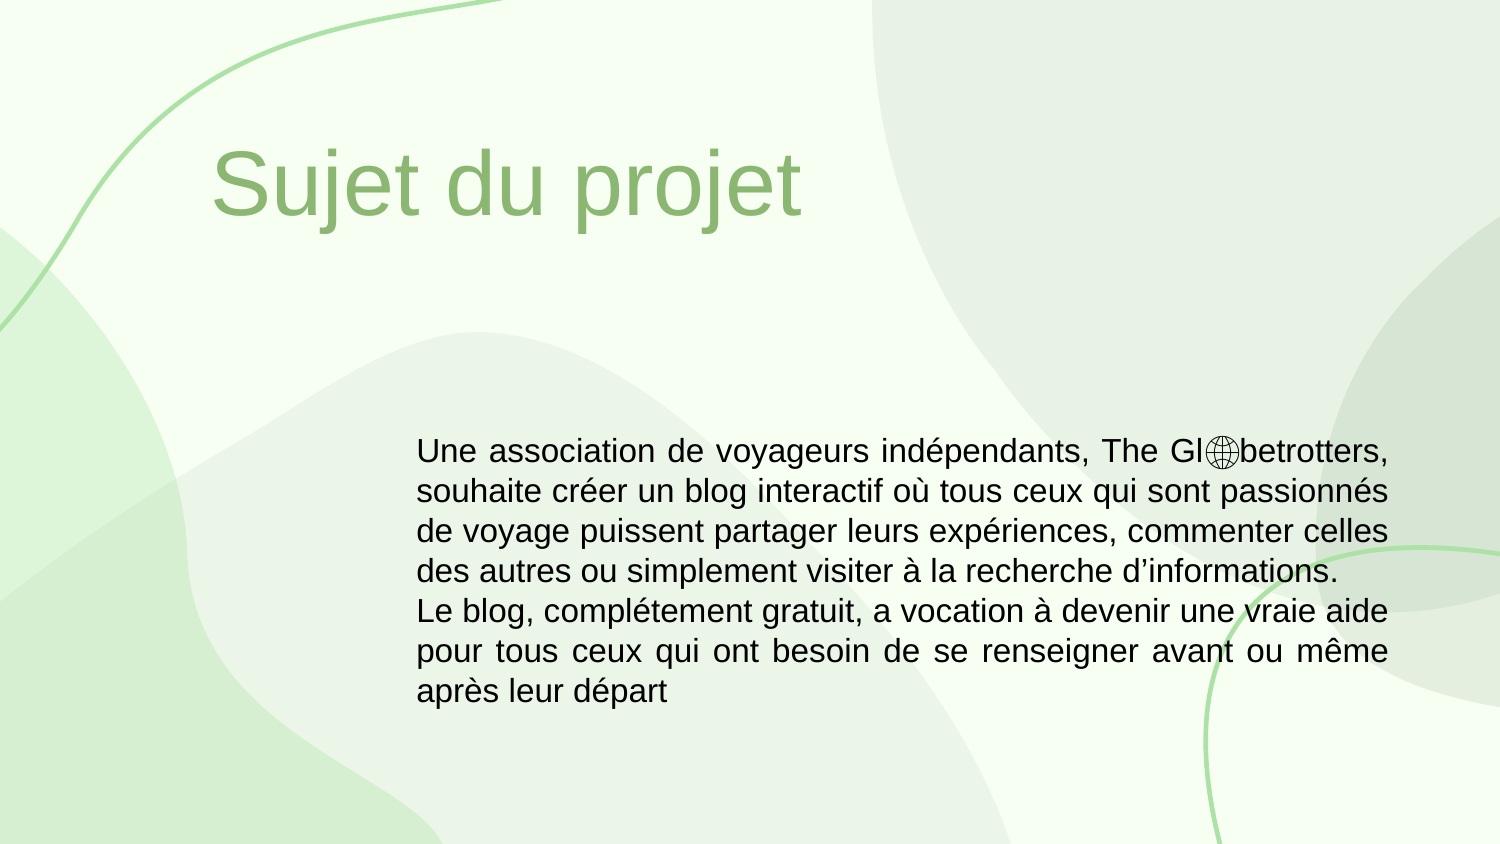

Sujet du projet
Une association de voyageurs indépendants, The Gl🌐betrotters, souhaite créer un blog interactif où tous ceux qui sont passionnés de voyage puissent partager leurs expériences, commenter celles des autres ou simplement visiter à la recherche d’informations.
Le blog, complétement gratuit, a vocation à devenir une vraie aide pour tous ceux qui ont besoin de se renseigner avant ou même après leur départ